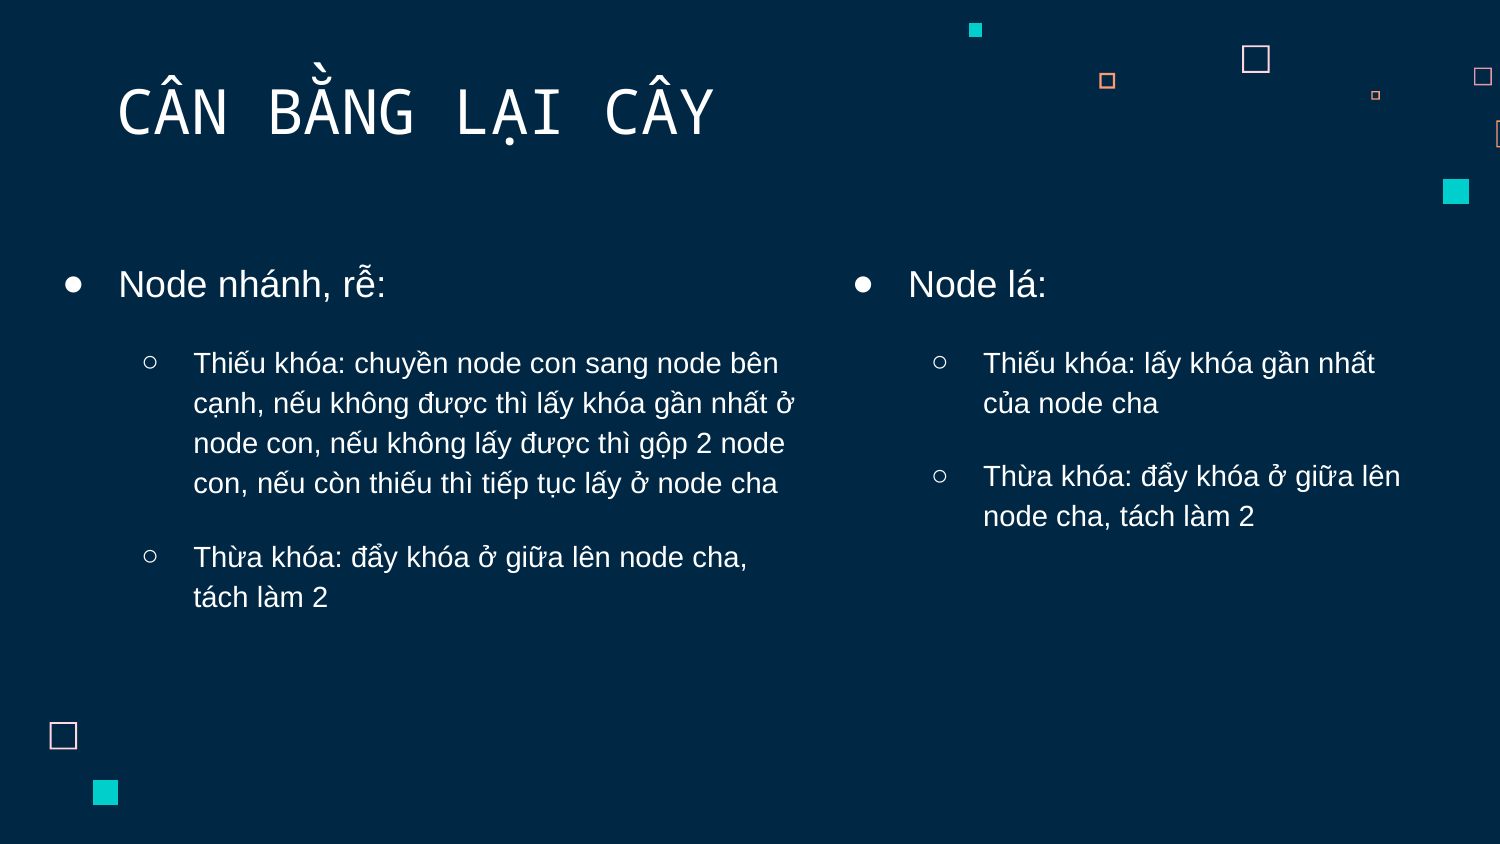

# CÂN BẰNG LẠI CÂY
Node nhánh, rễ:
Thiếu khóa: chuyền node con sang node bên cạnh, nếu không được thì lấy khóa gần nhất ở node con, nếu không lấy được thì gộp 2 node con, nếu còn thiếu thì tiếp tục lấy ở node cha
Thừa khóa: đẩy khóa ở giữa lên node cha, tách làm 2
Node lá:
Thiếu khóa: lấy khóa gần nhất của node cha
Thừa khóa: đẩy khóa ở giữa lên node cha, tách làm 2